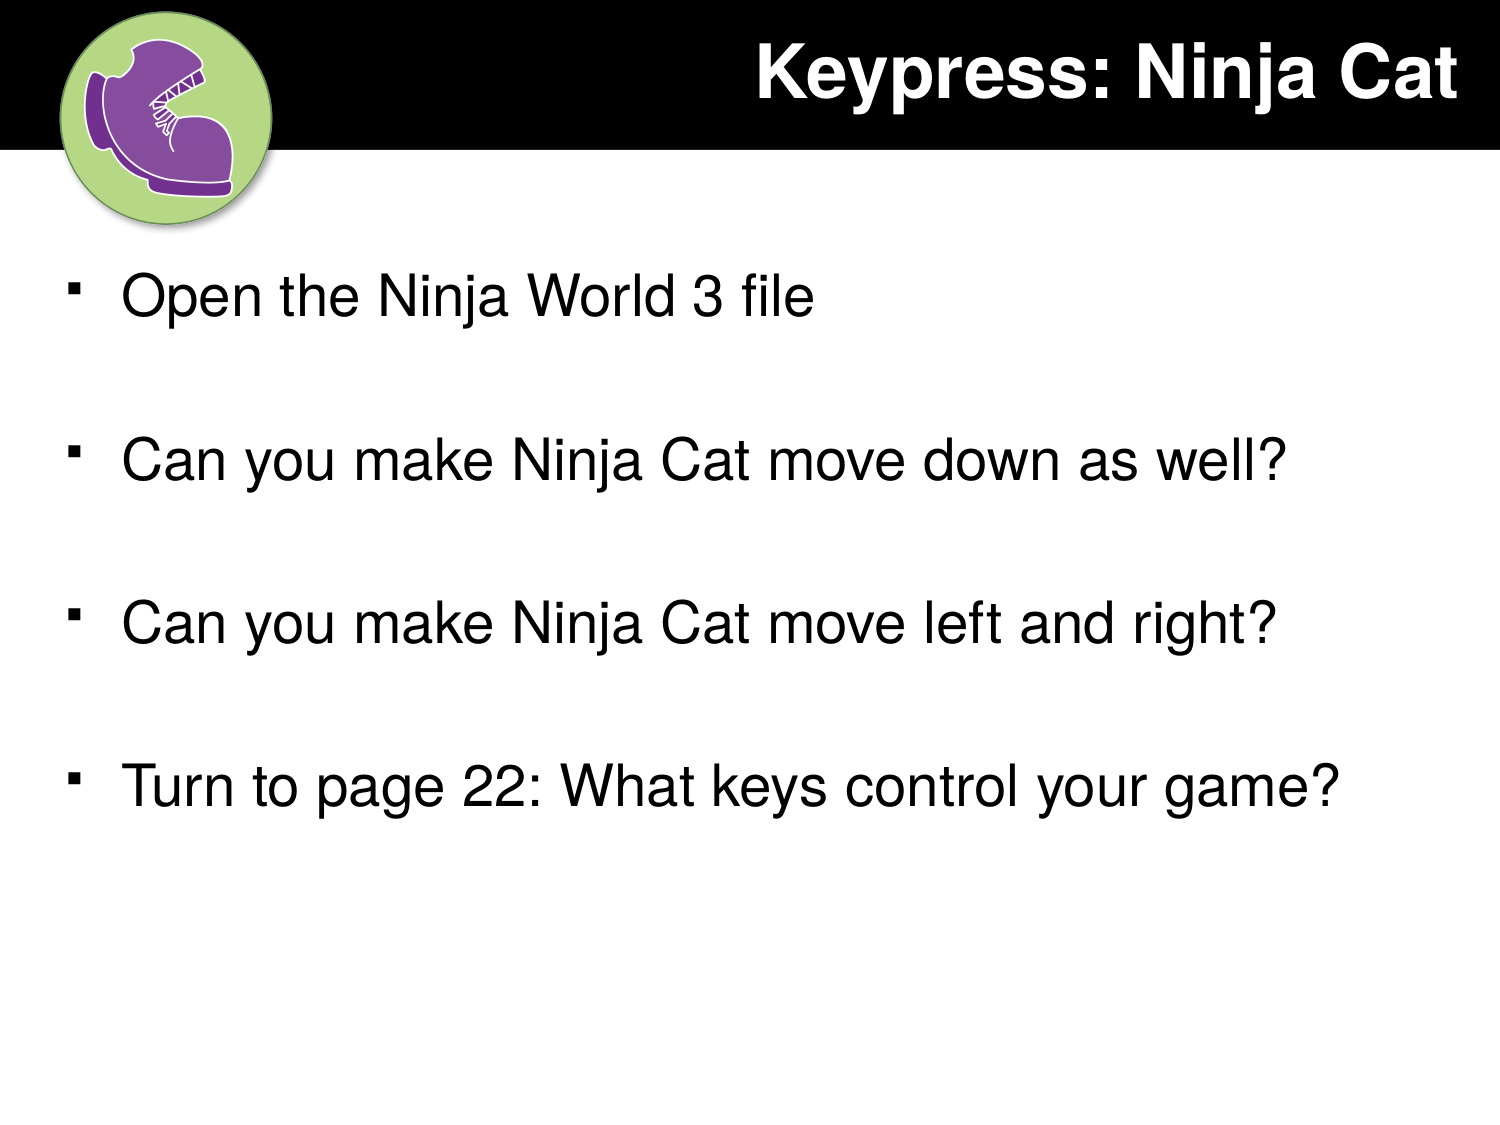

# Keypress: Ninja Cat

Open the Ninja World 3 file

Can you make Ninja Cat move down as well?

Can you make Ninja Cat move left and right?

Turn to page 22: What keys control your game?